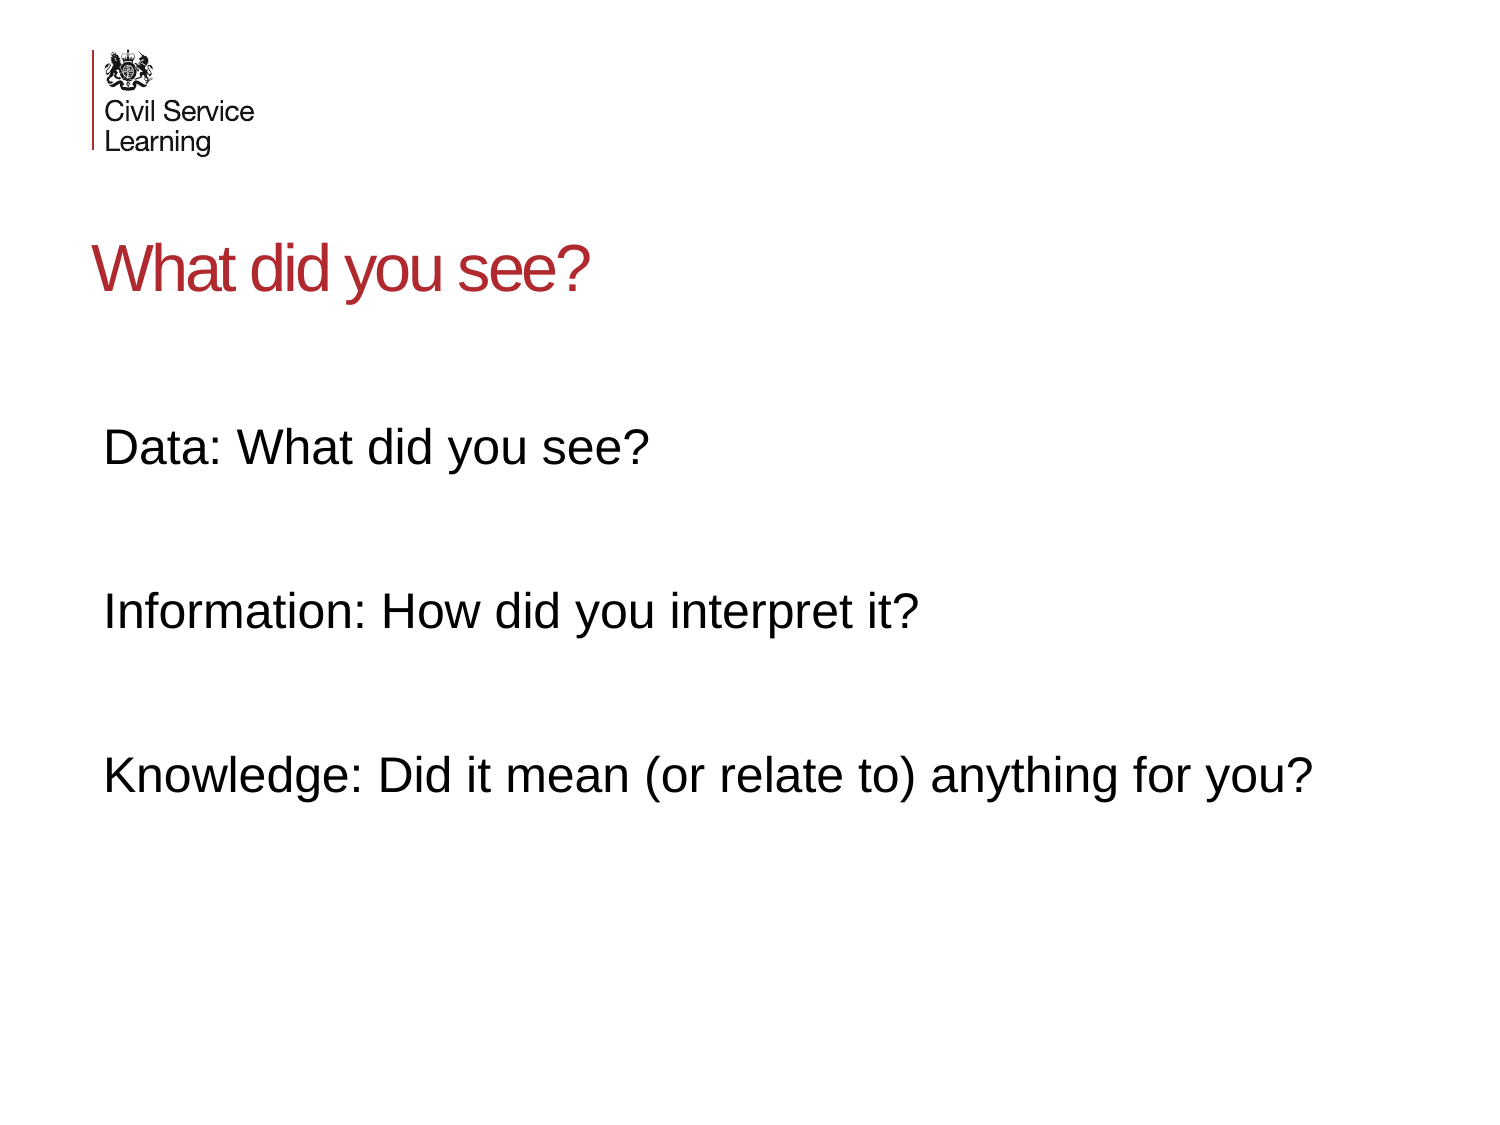

# What did you see?
Data: What did you see?

Information: How did you interpret it?

Knowledge: Did it mean (or relate to) anything for you?